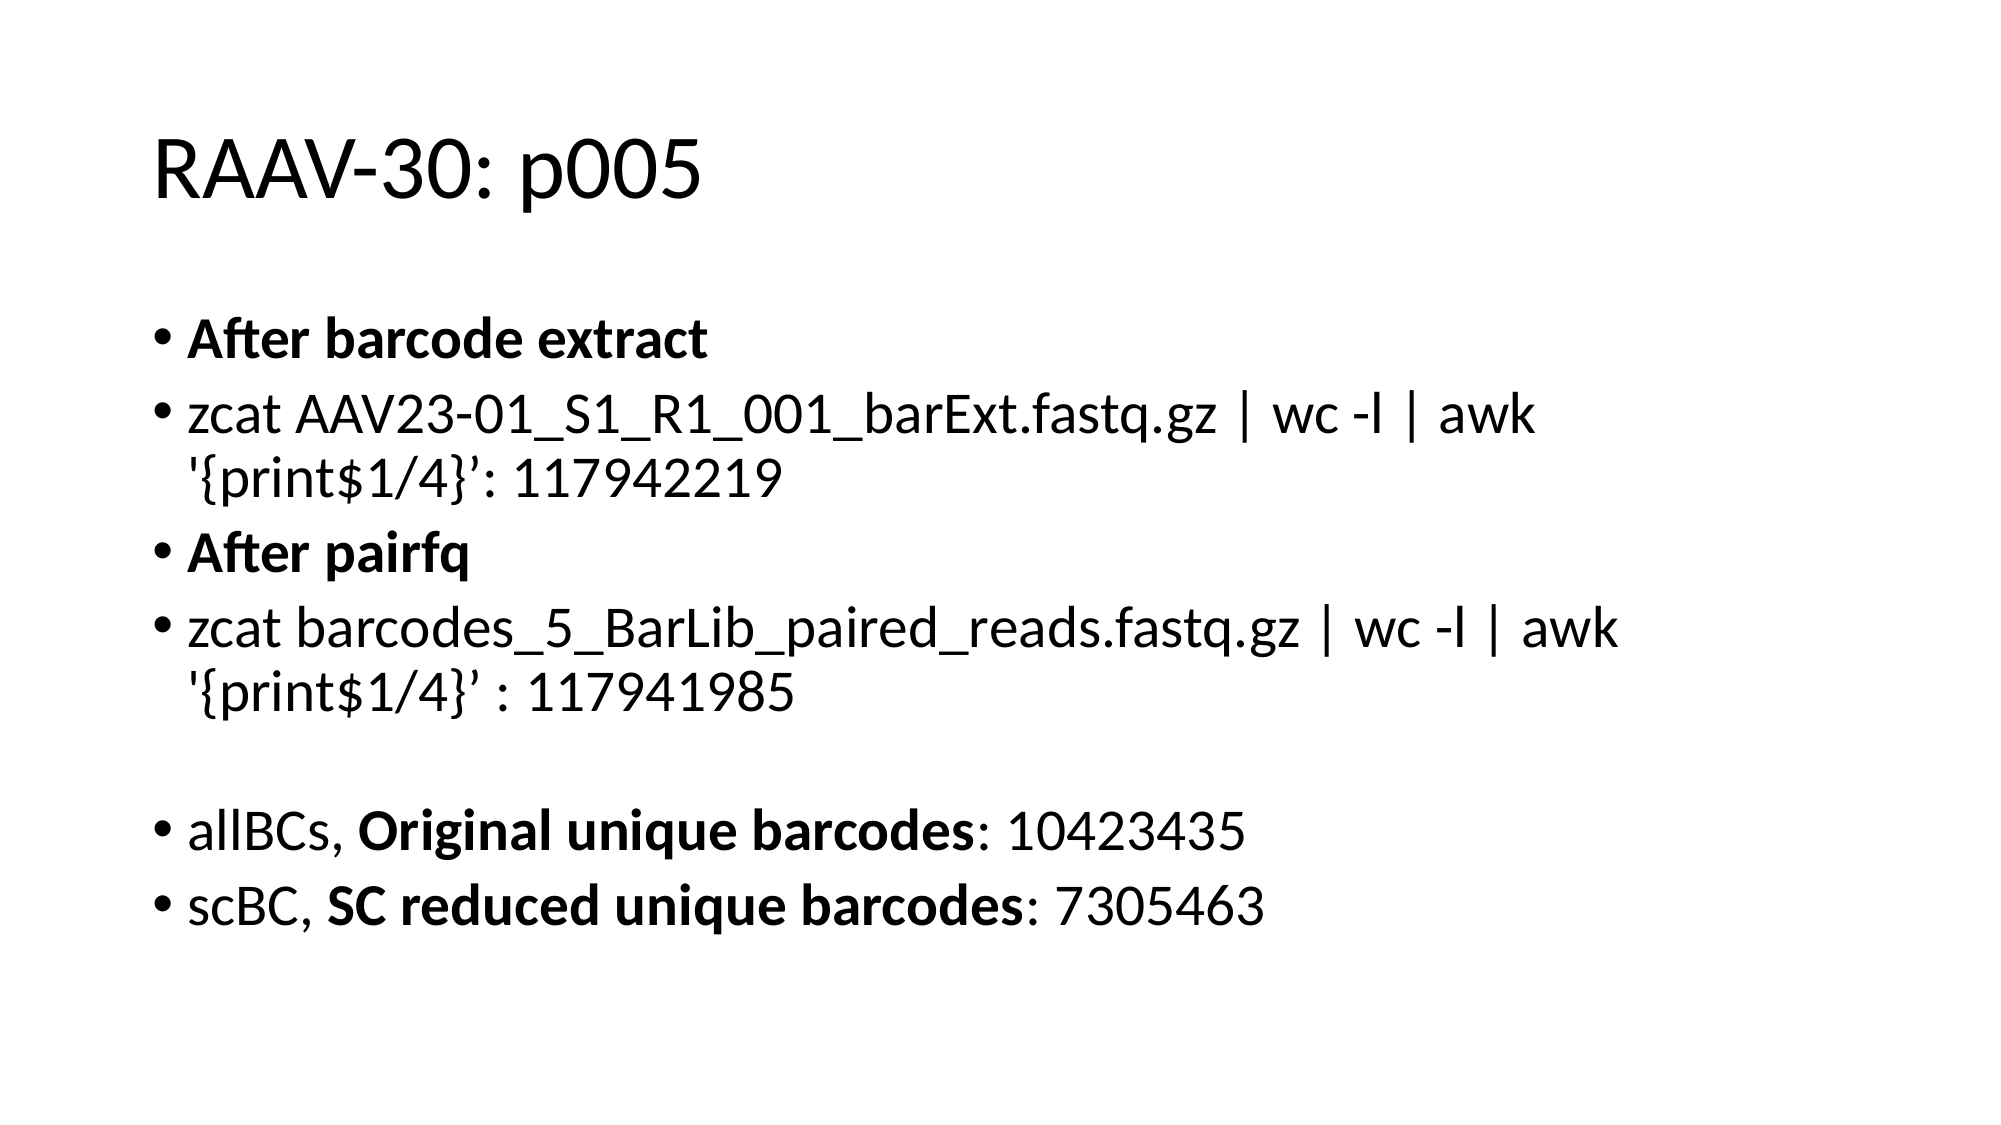

# RAAV-30: p005
After barcode extract
zcat AAV23-01_S1_R1_001_barExt.fastq.gz | wc -l | awk '{print$1/4}’: 117942219
After pairfq
zcat barcodes_5_BarLib_paired_reads.fastq.gz | wc -l | awk '{print$1/4}’ : 117941985
allBCs, Original unique barcodes: 10423435
scBC, SC reduced unique barcodes: 7305463